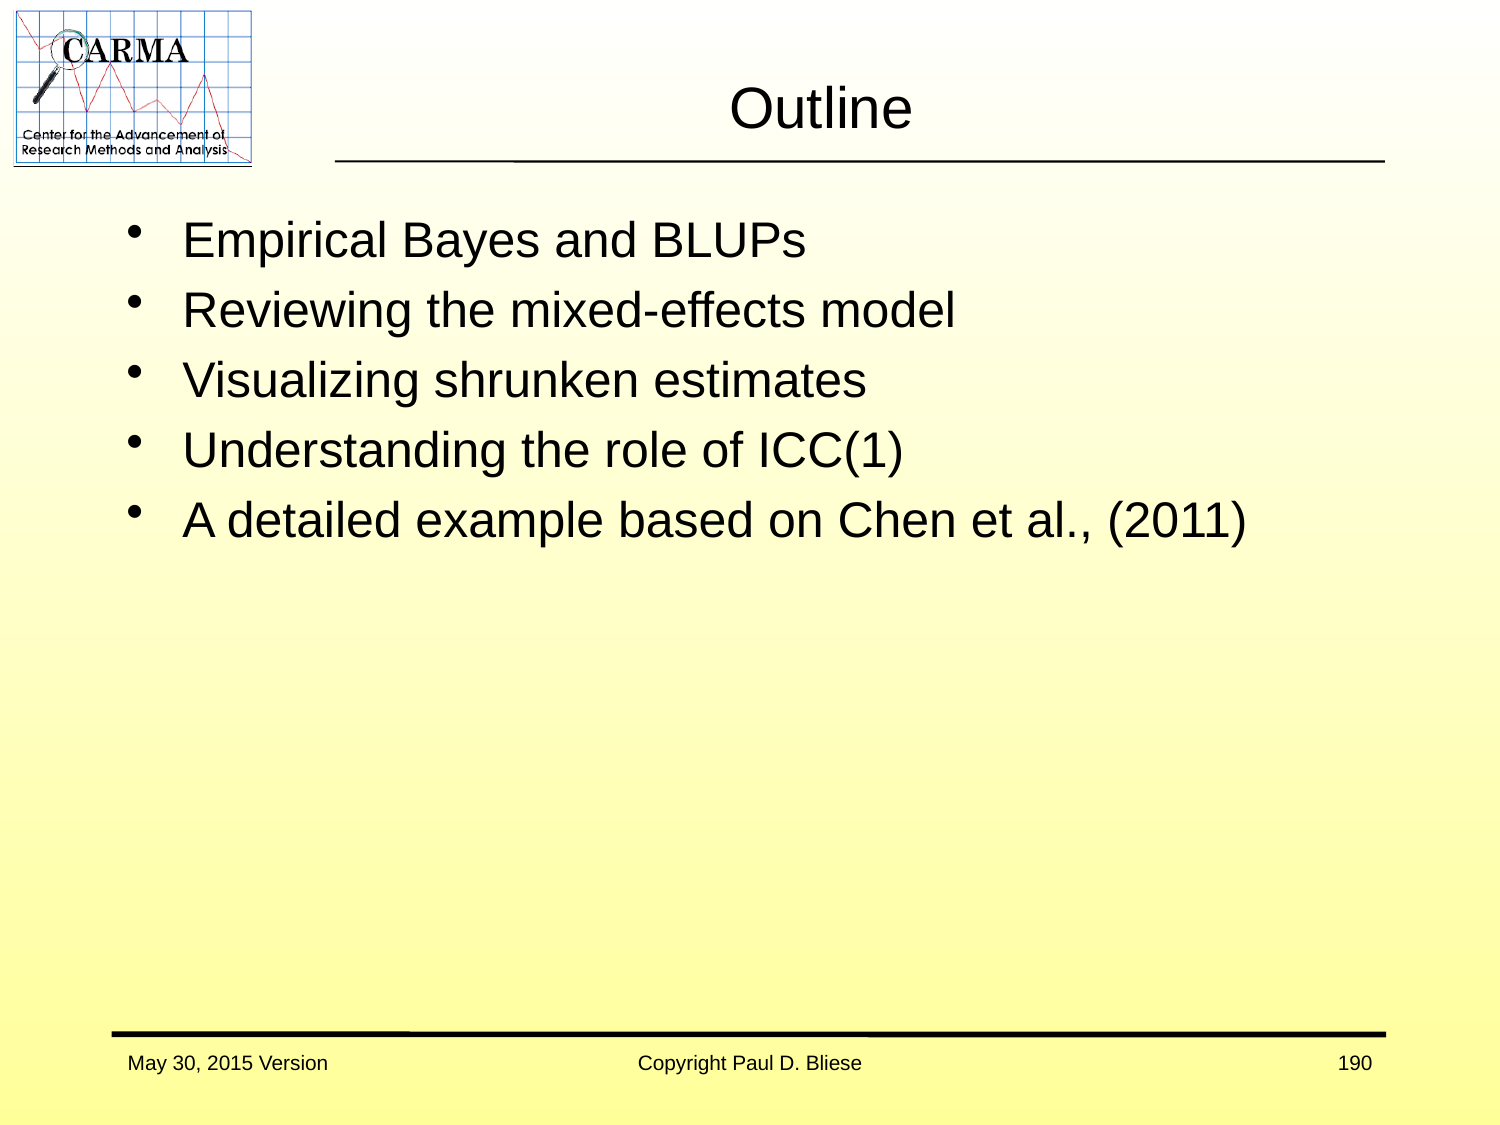

# Outline
Empirical Bayes and BLUPs
Reviewing the mixed-effects model
Visualizing shrunken estimates
Understanding the role of ICC(1)
A detailed example based on Chen et al., (2011)

May 30, 2015 Version
Copyright Paul D. Bliese
190